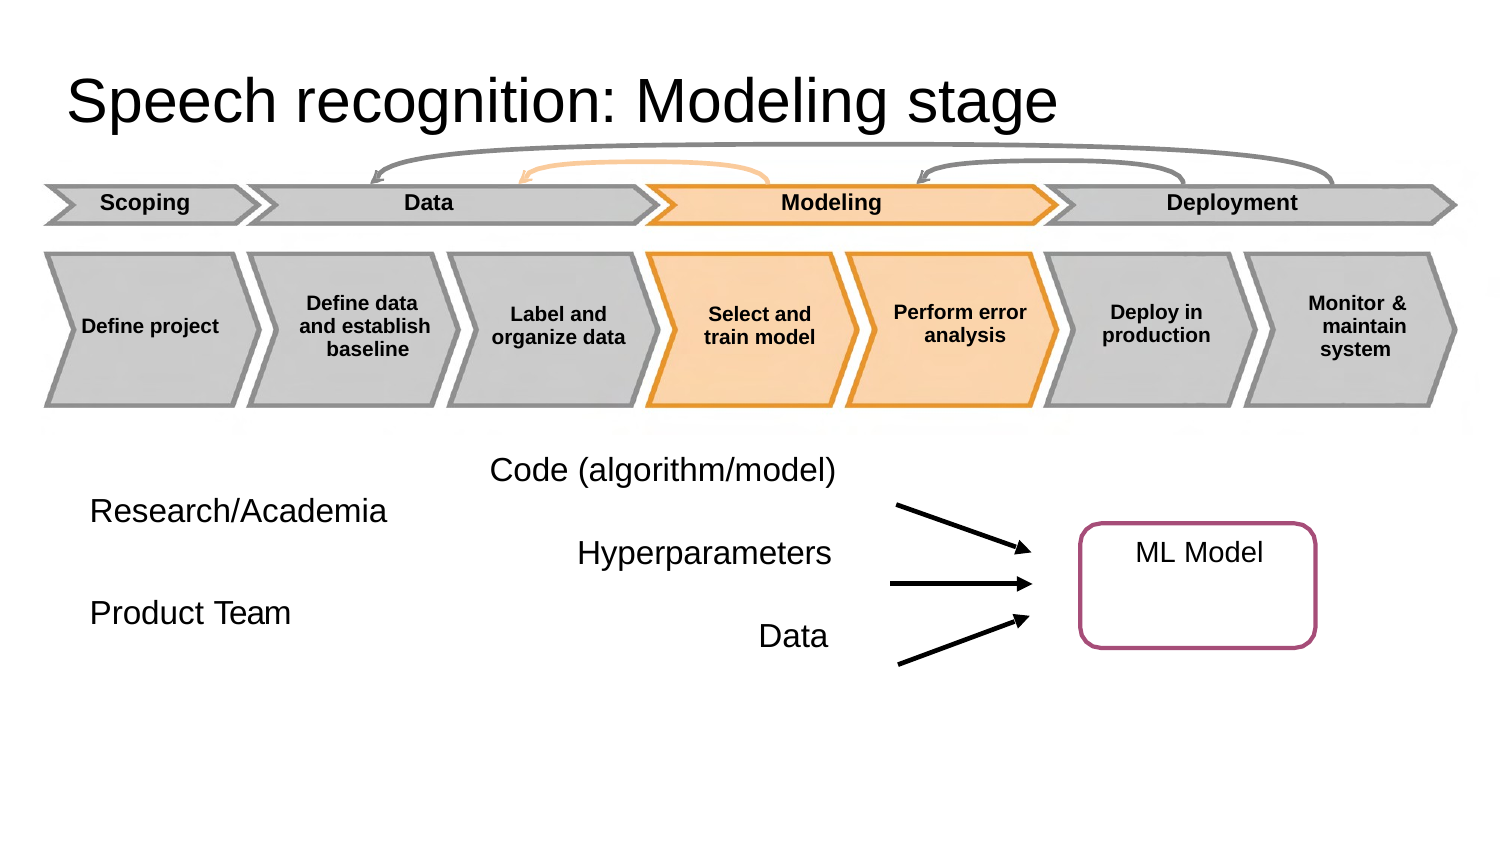

Speech recognition: Modeling stage

Scoping
Data
Modeling
Deployment
Define data  and establish  baseline
Monitor &  maintain  system
Perform error  analysis
Deploy in  production
Label and  organize data
Select and  train model
Define project
Code (algorithm/model)
Research/Academia

Hyperparameters
ML Model

Product Team
Data